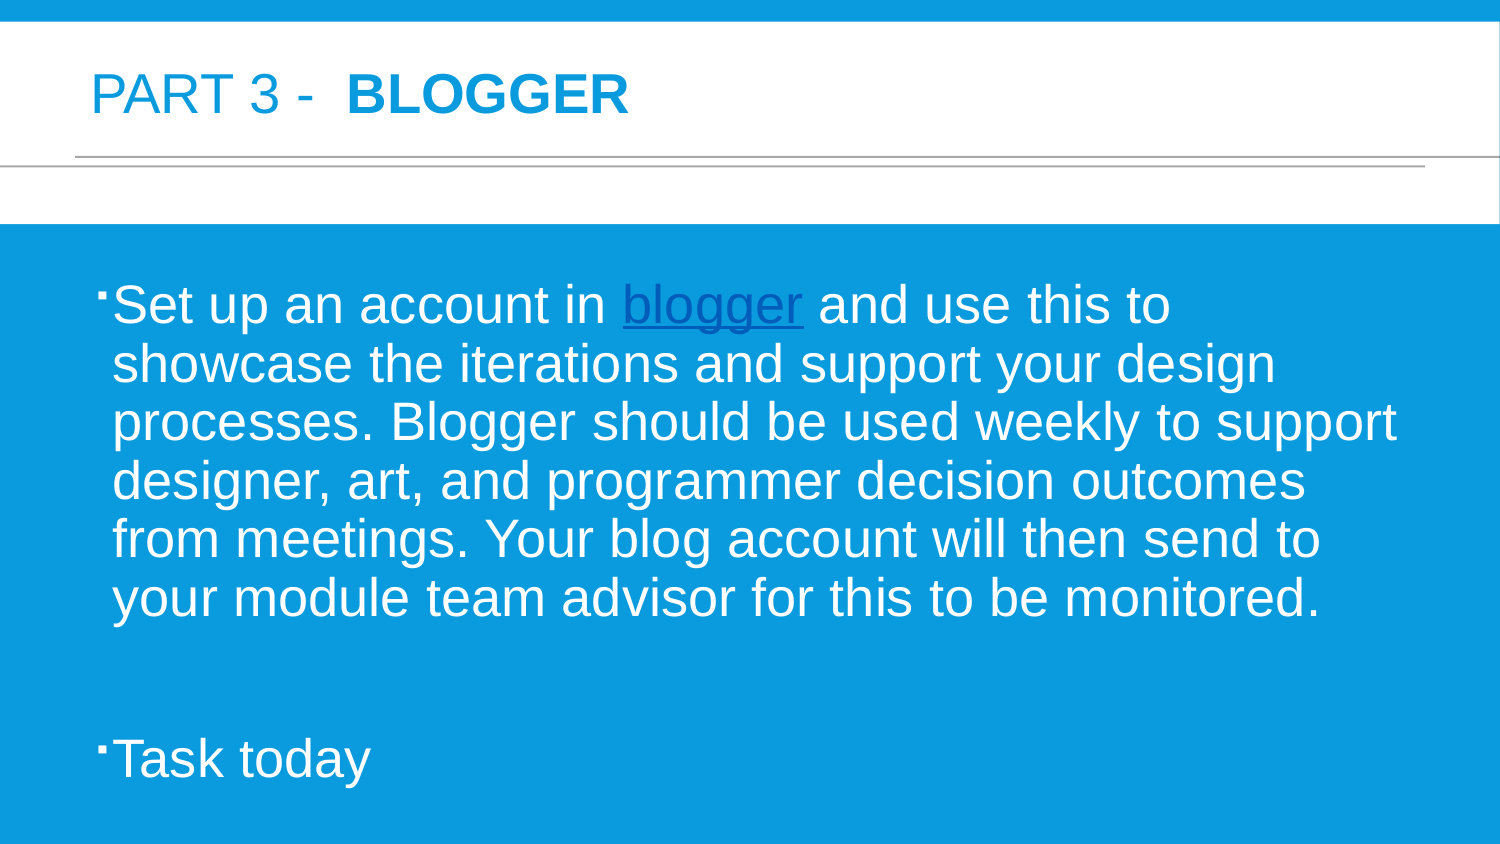

# Part 3 -  Blogger
Set up an account in blogger and use this to showcase the iterations and support your design processes. Blogger should be used weekly to support designer, art, and programmer decision outcomes from meetings. Your blog account will then send to your module team advisor for this to be monitored.

Task today